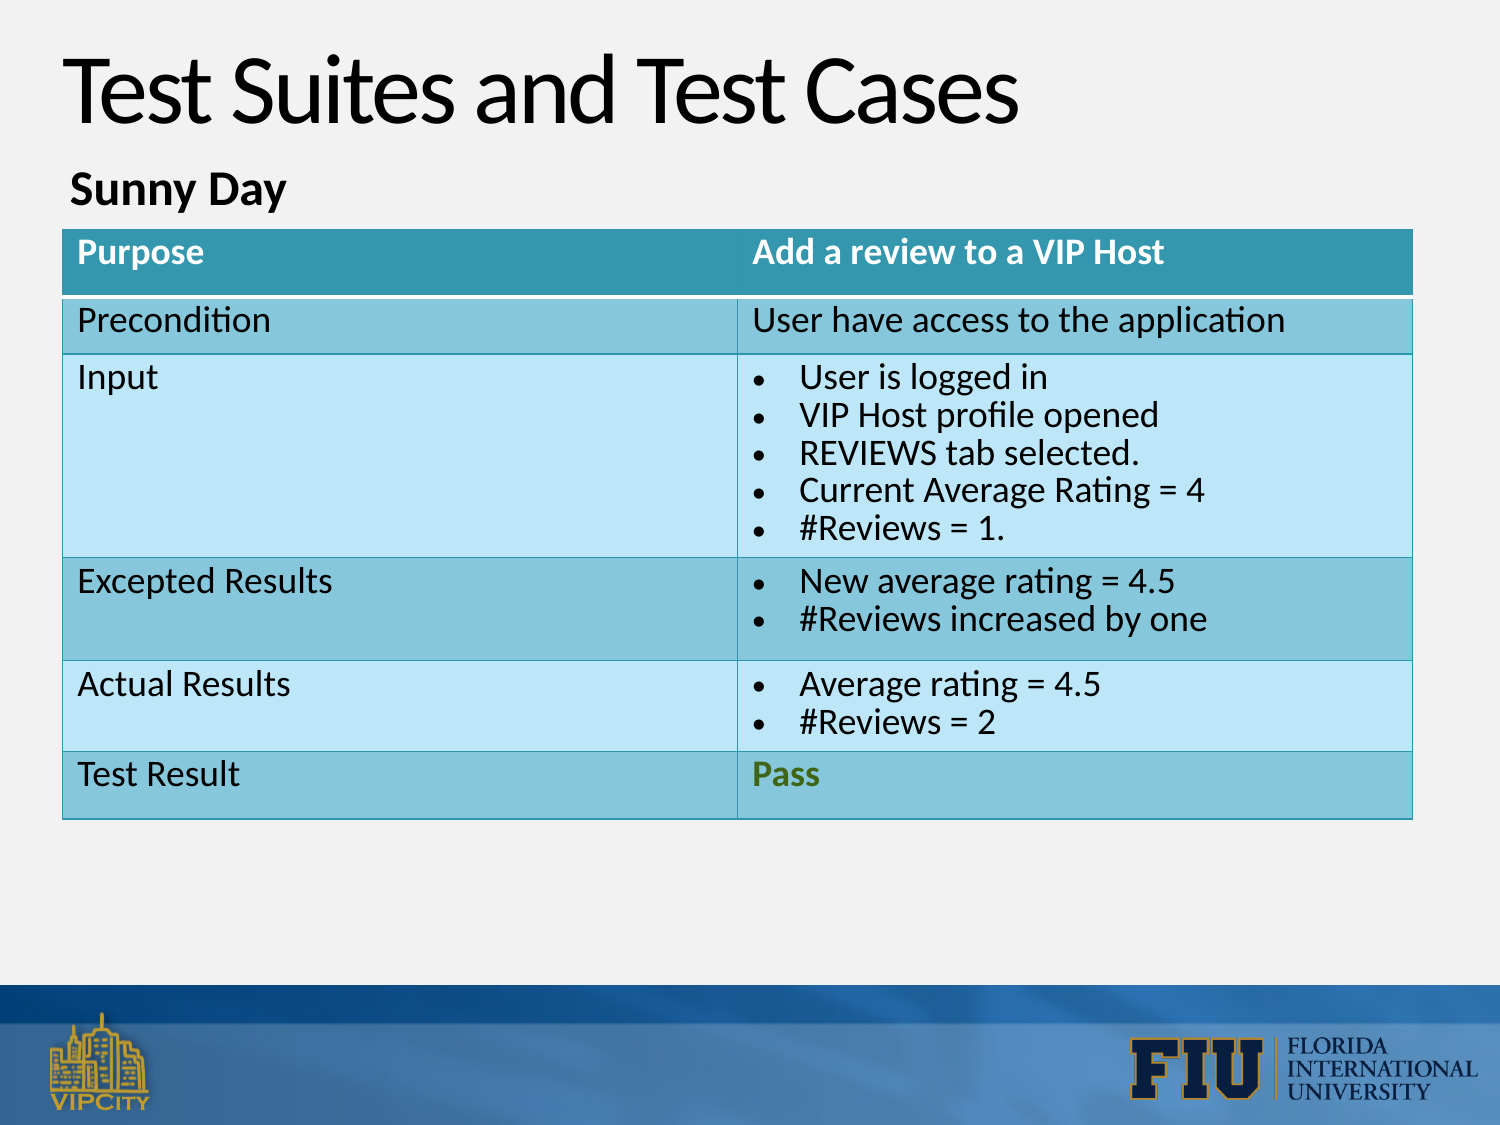

# Test Suites and Test Cases
    Sunny Day

| Purpose | Add a review to a VIP Host |
| --- | --- |
| Precondition | User have access to the application |
| Input | User is logged in VIP Host profile opened REVIEWS tab selected. Current Average Rating = 4 #Reviews = 1. |
| Excepted Results | New average rating = 4.5 #Reviews increased by one |
| Actual Results | Average rating = 4.5 #Reviews = 2 |
| Test Result | Pass |